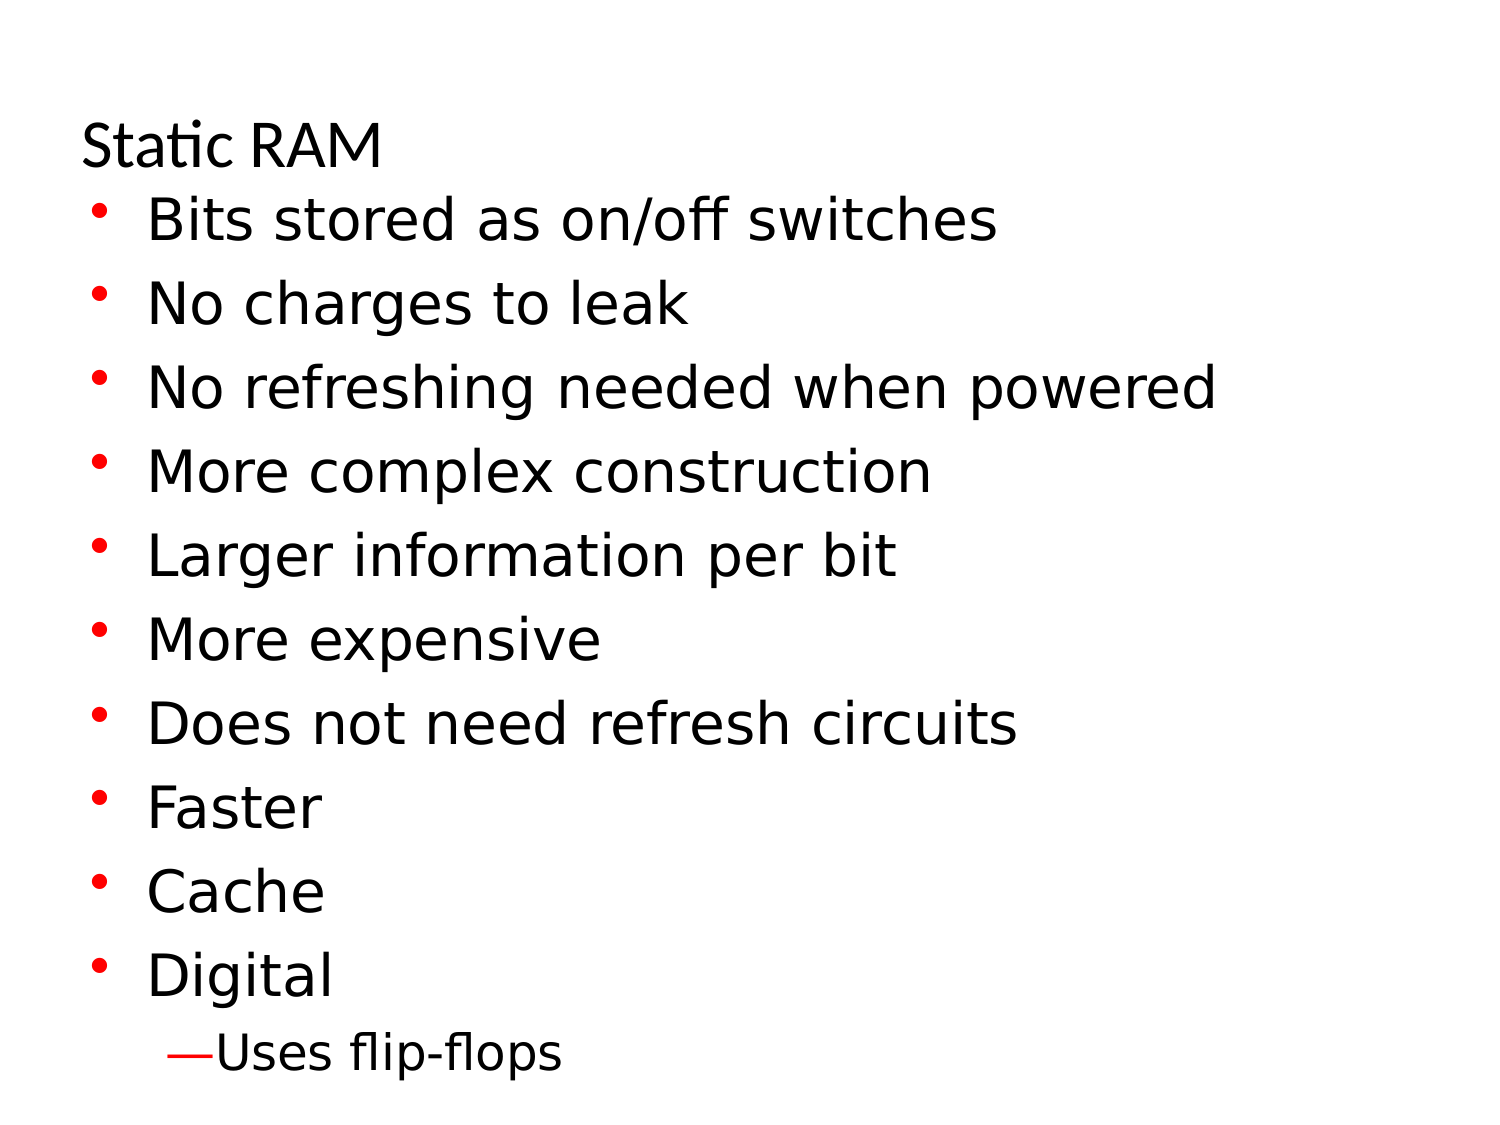

# Static RAM
Bits stored as on/off switches
No charges to leak
No refreshing needed when powered
More complex construction
Larger information per bit
More expensive
Does not need refresh circuits
Faster
Cache
Digital
—Uses flip-flops